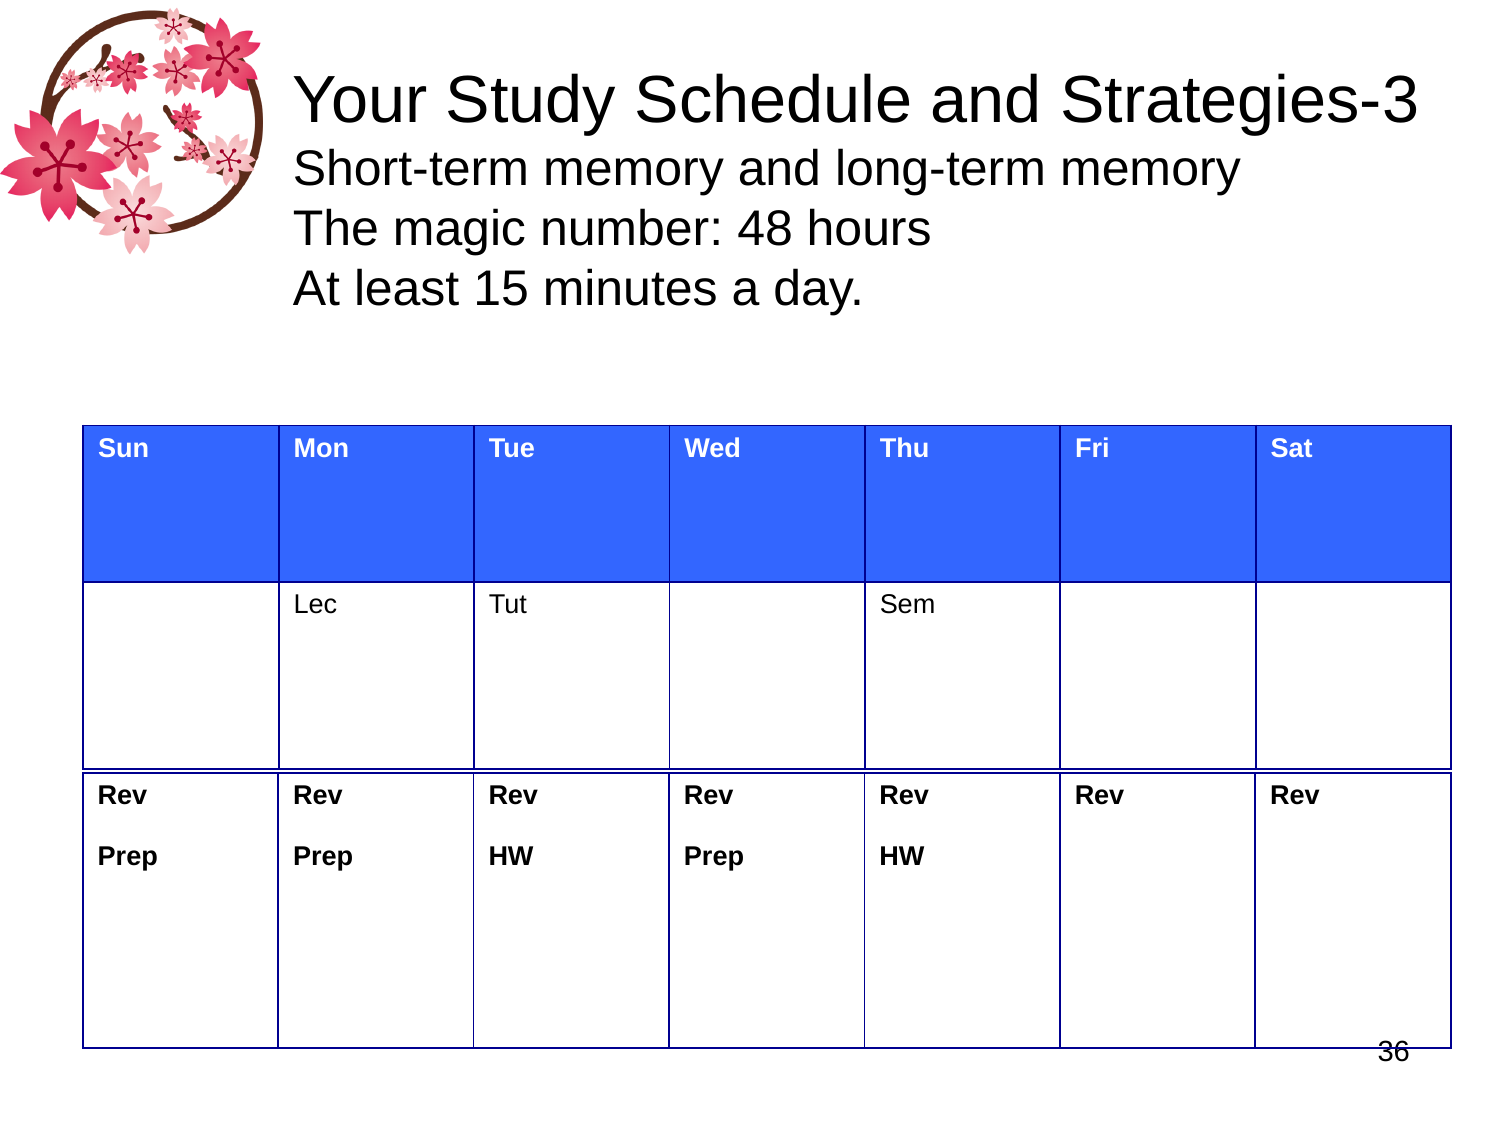

# Your Study Schedule and Strategies-3 Short-term memory and long-term memory The magic number: 48 hours At least 15 minutes a day.
| Sun | Mon | Tue | Wed | Thu | Fri | Sat |
| --- | --- | --- | --- | --- | --- | --- |
|  | Lec | Tut |  | Sem |  |  |
| Rev Prep | Rev Prep | Rev HW | Rev Prep | Rev HW | Rev | Rev |
| --- | --- | --- | --- | --- | --- | --- |
36